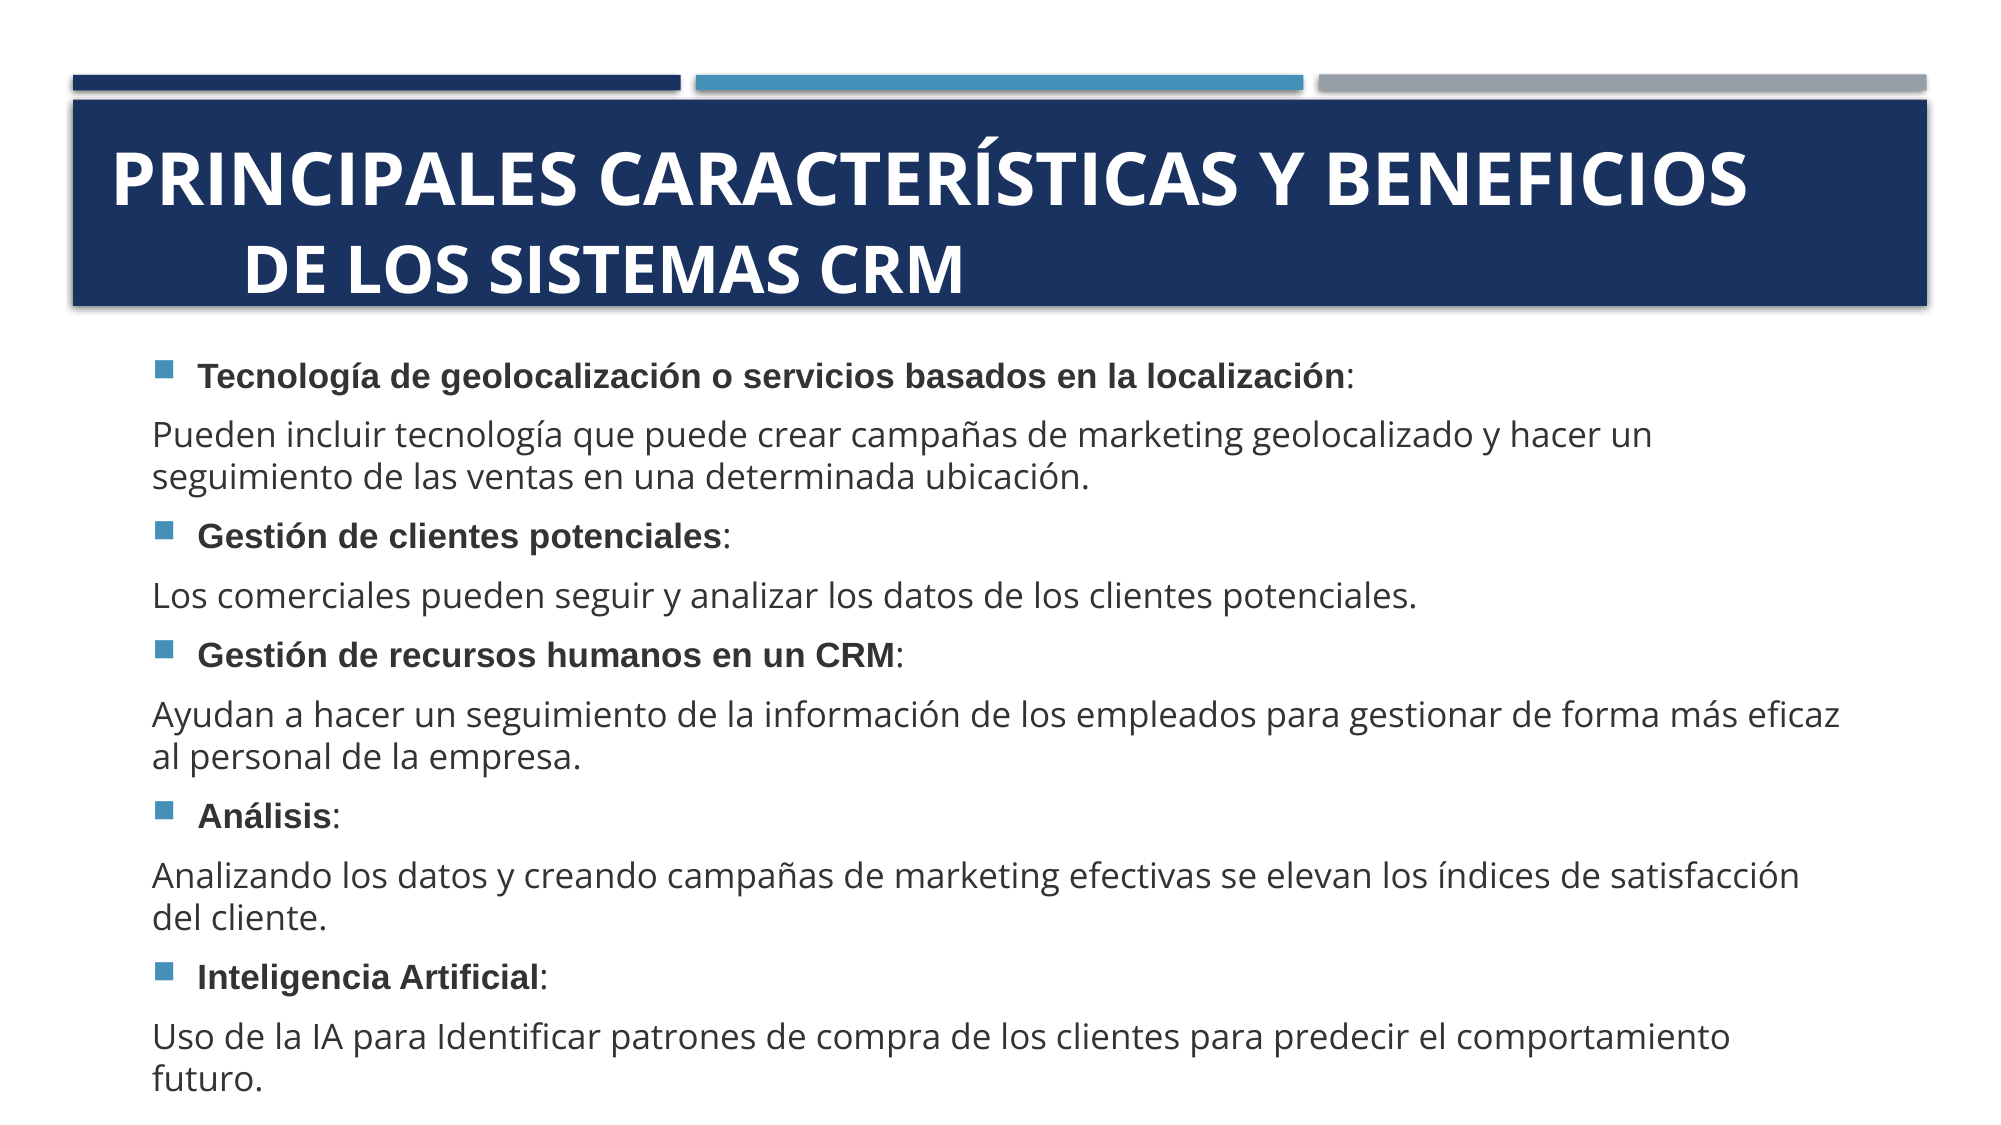

# principales características y beneficios de los sistemas CRM
Tecnología de geolocalización o servicios basados en la localización:
Pueden incluir tecnología que puede crear campañas de marketing geolocalizado y hacer un seguimiento de las ventas en una determinada ubicación.
Gestión de clientes potenciales:
Los comerciales pueden seguir y analizar los datos de los clientes potenciales.
Gestión de recursos humanos en un CRM:
Ayudan a hacer un seguimiento de la información de los empleados para gestionar de forma más eficaz al personal de la empresa.
Análisis:
Analizando los datos y creando campañas de marketing efectivas se elevan los índices de satisfacción del cliente.
Inteligencia Artificial:
Uso de la IA para Identificar patrones de compra de los clientes para predecir el comportamiento futuro.